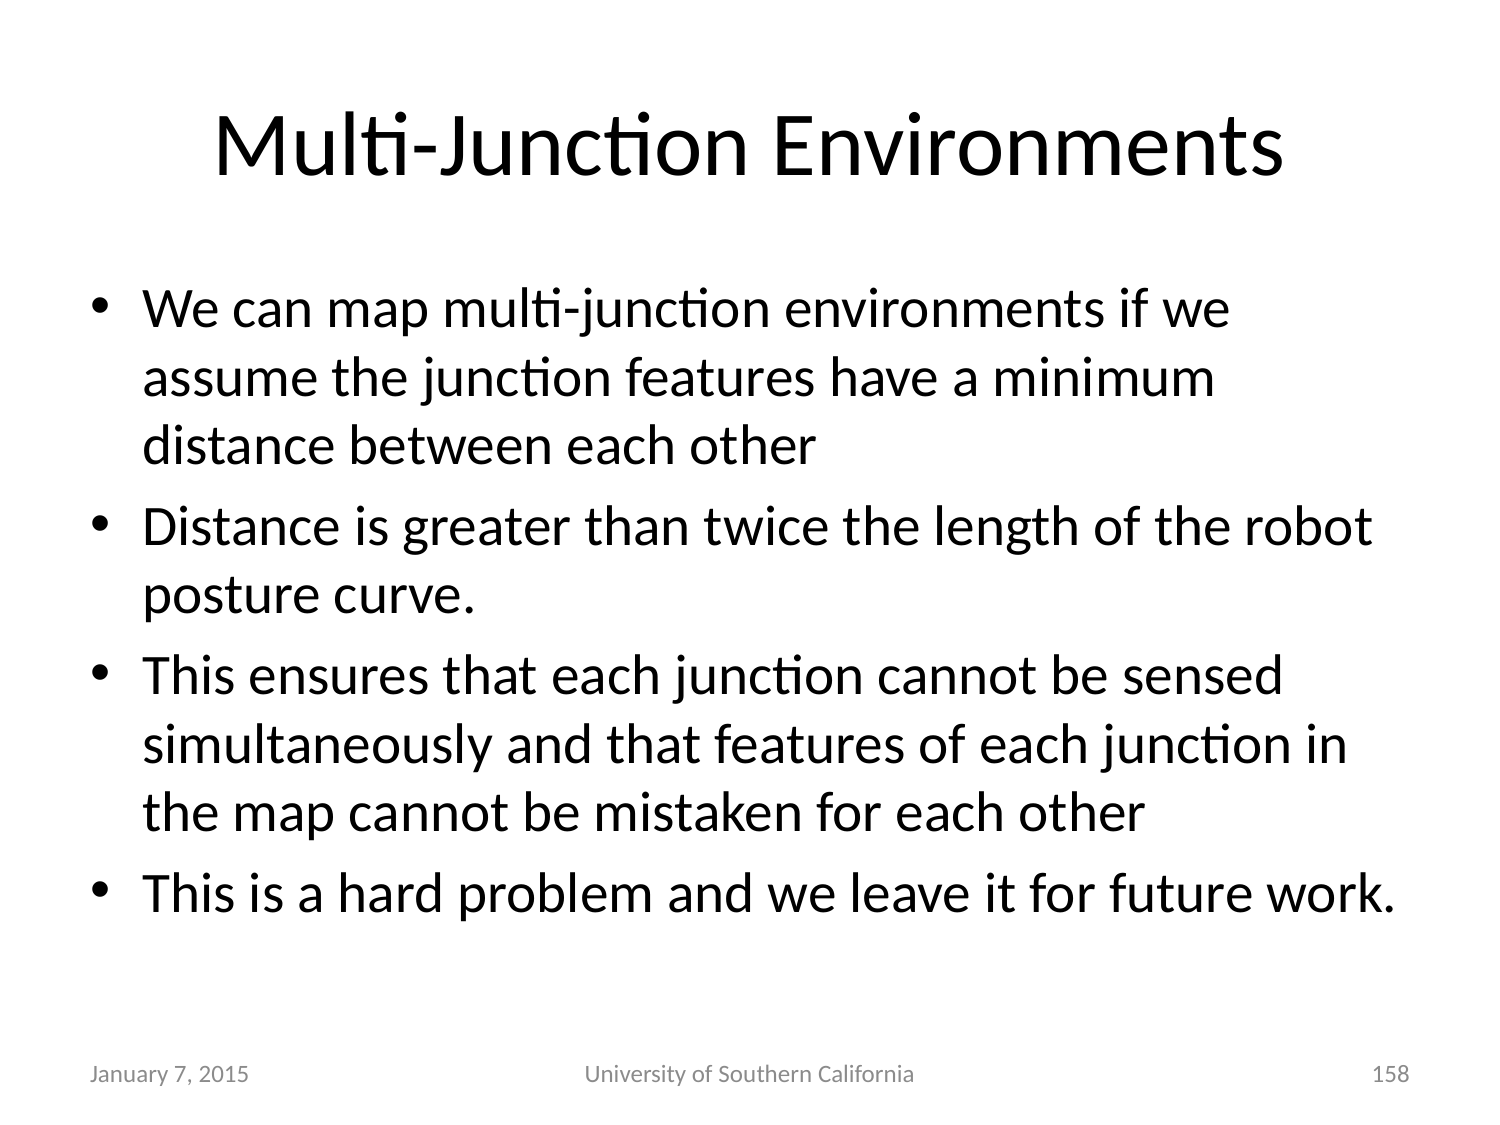

# Multi-Junction Environments
We can map multi-junction environments if we assume the junction features have a minimum distance between each other
Distance is greater than twice the length of the robot posture curve.
This ensures that each junction cannot be sensed simultaneously and that features of each junction in the map cannot be mistaken for each other
This is a hard problem and we leave it for future work.
January 7, 2015
University of Southern California
158